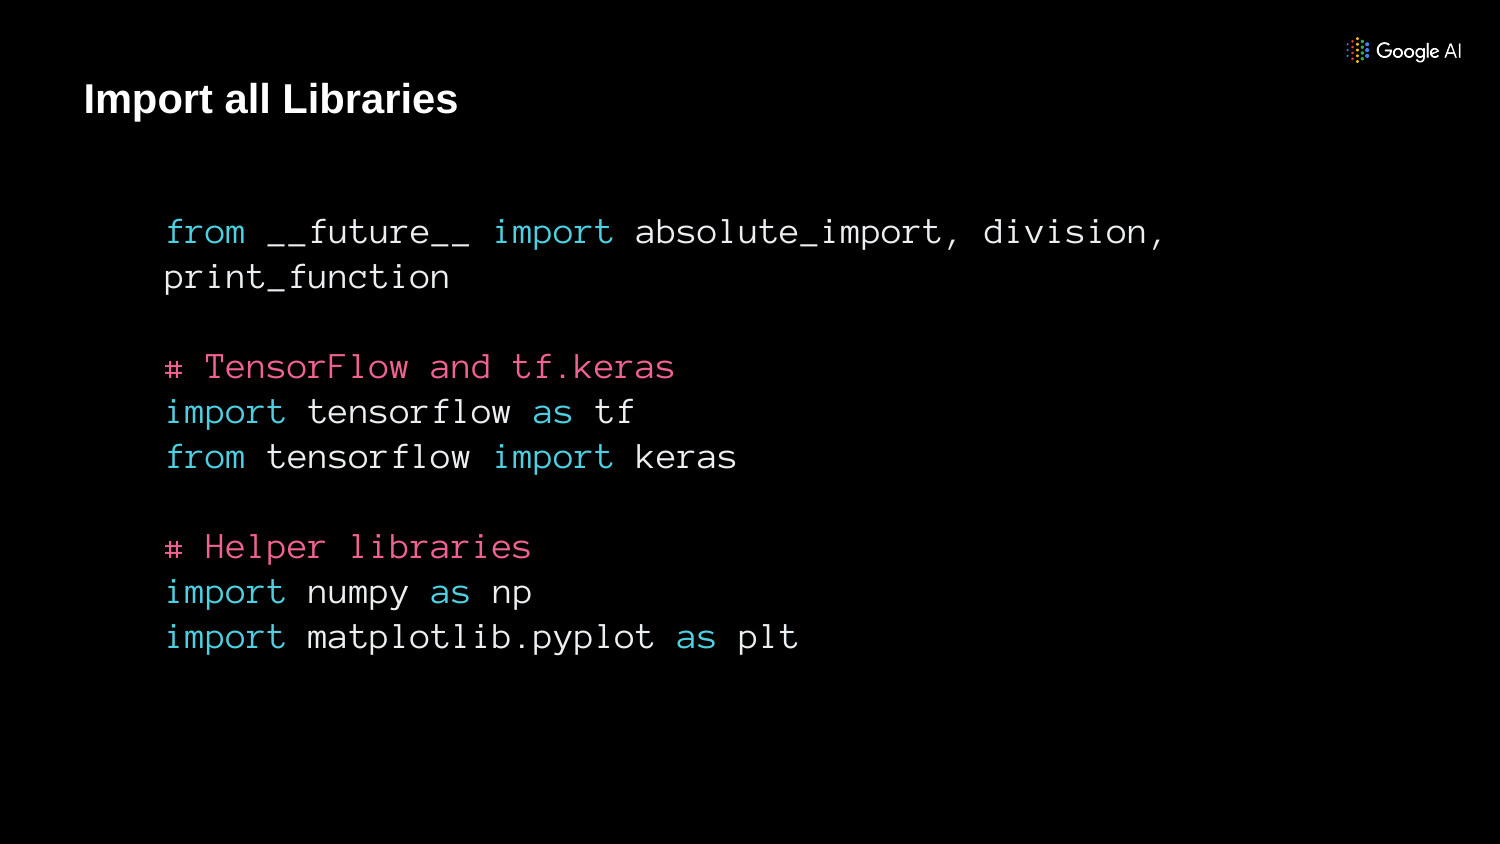

# Import all Libraries
from __future__ import absolute_import, division, print_function

# TensorFlow and tf.keras
import tensorflow as tf
from tensorflow import keras

# Helper libraries
import numpy as np
import matplotlib.pyplot as plt